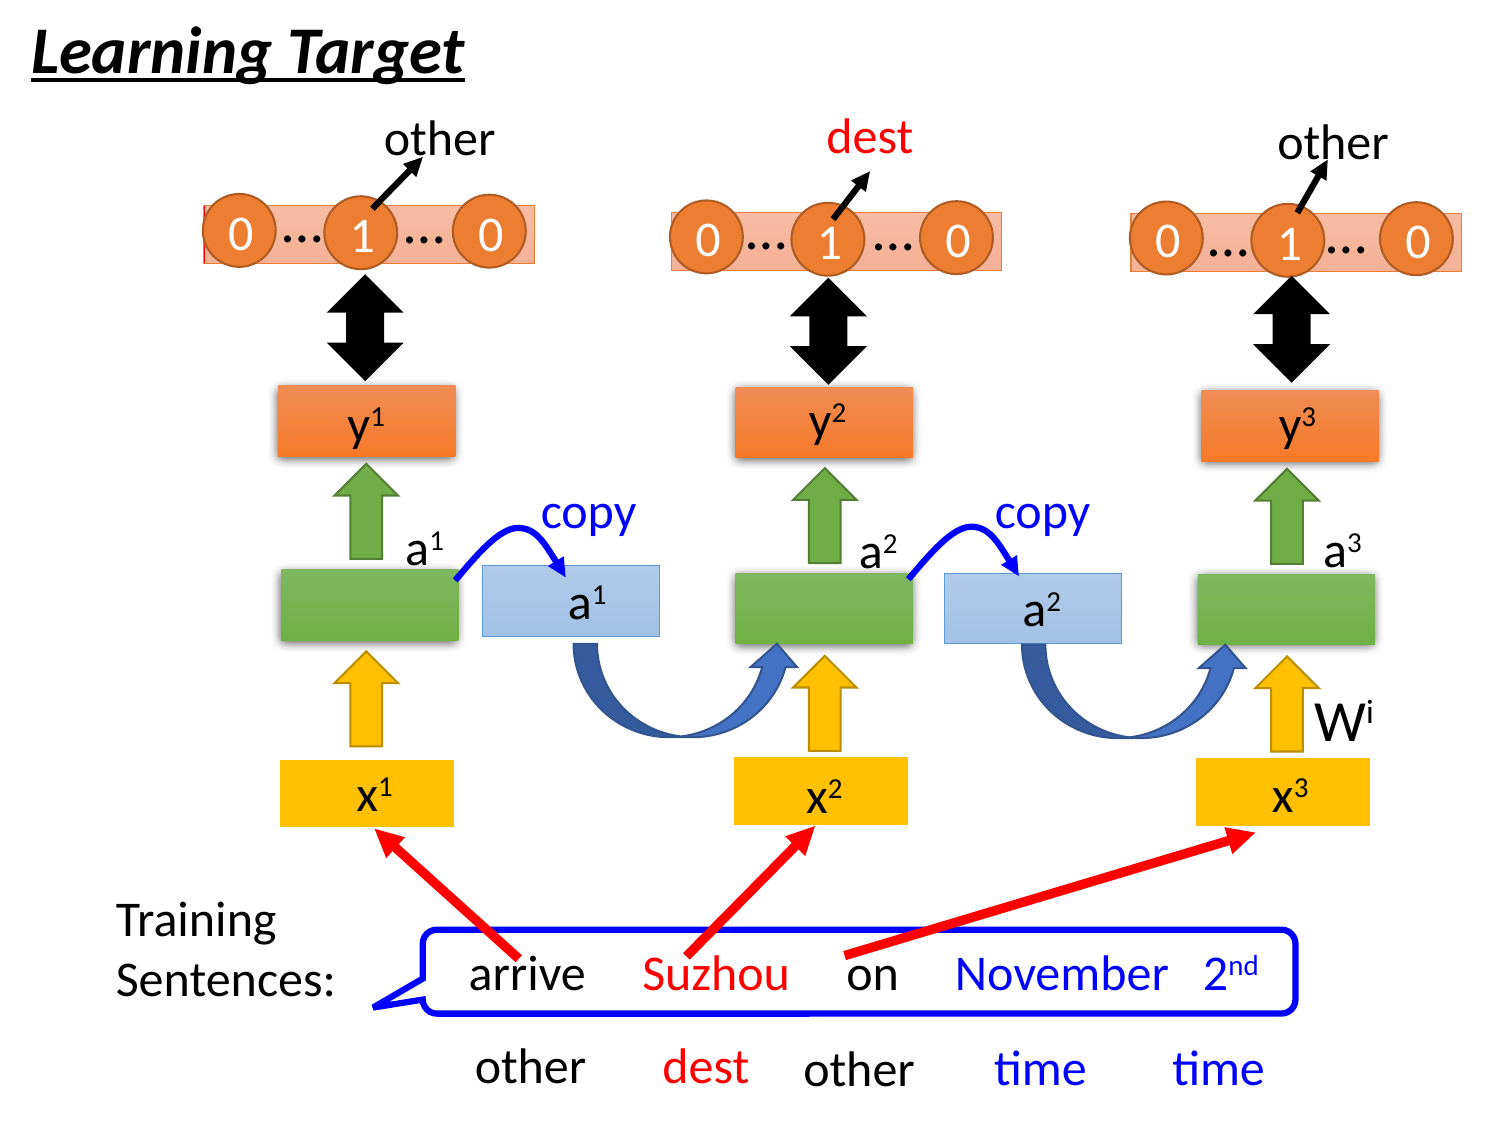

Learning Target
dest
other
other
…
…
…
…
…
…
0
0
1

0
0
1

0
0
1

y2
y1
y3

copy
copy
a1
a3
a2

a1

a2

Wi
x1
x3

x2

Training
Sentences:

arrive     Suzhou     on     November   2nd
dest
other
time
time
other